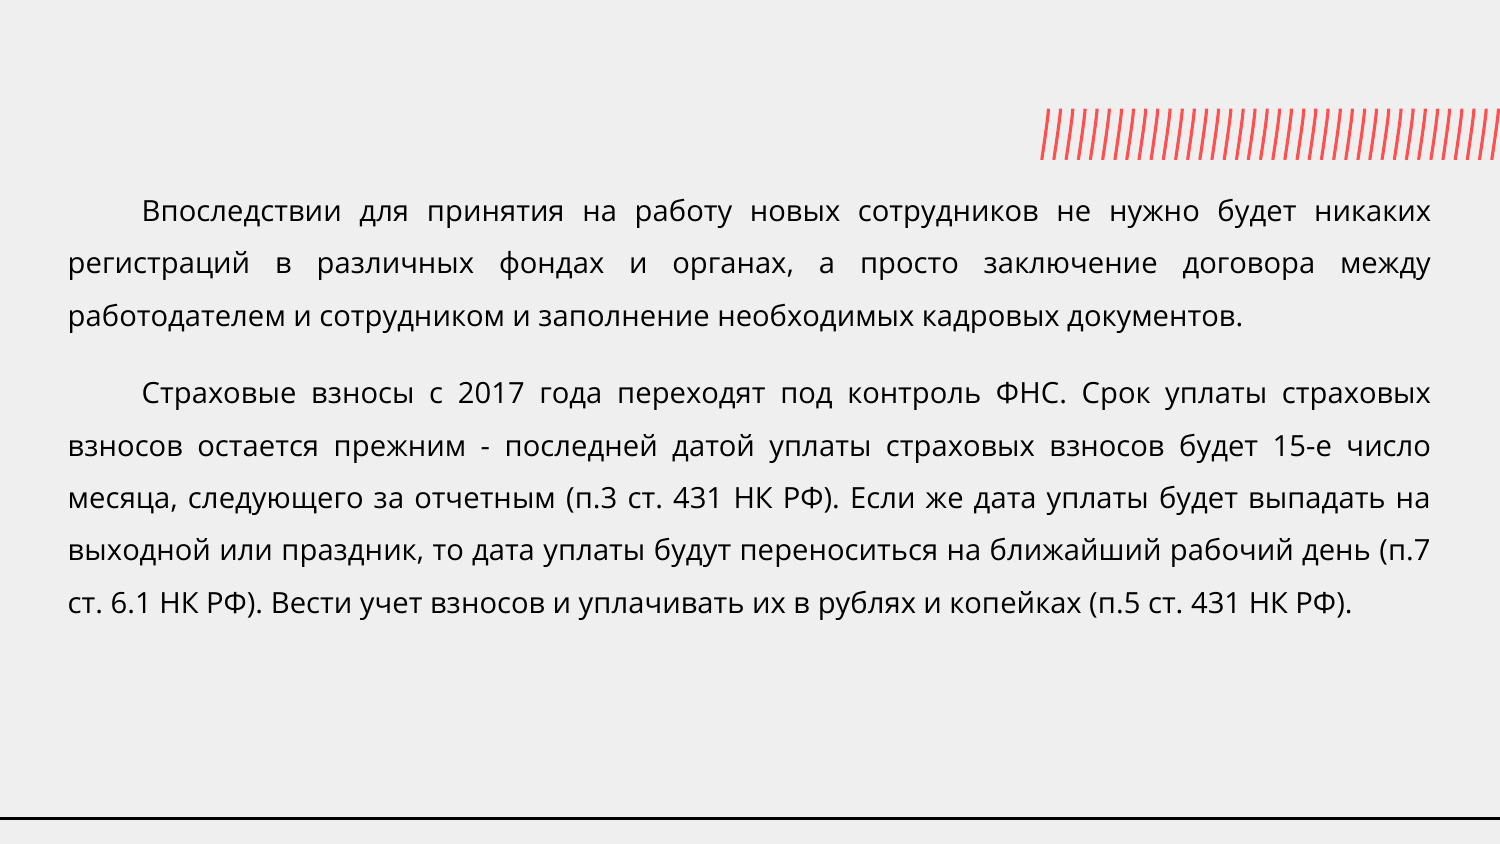

Впоследствии для принятия на работу новых сотрудников не нужно будет никаких регистраций в различных фондах и органах, а просто заключение договора между работодателем и сотрудником и заполнение необходимых кадровых документов.
Страховые взносы с 2017 года переходят под контроль ФНС. Срок уплаты страховых взносов остается прежним - последней датой уплаты страховых взносов будет 15-е число месяца, следующего за отчетным (п.3 ст. 431 НК РФ). Если же дата уплаты будет выпадать на выходной или праздник, то дата уплаты будут переноситься на ближайший рабочий день (п.7 ст. 6.1 НК РФ). Вести учет взносов и уплачивать их в рублях и копейках (п.5 ст. 431 НК РФ).